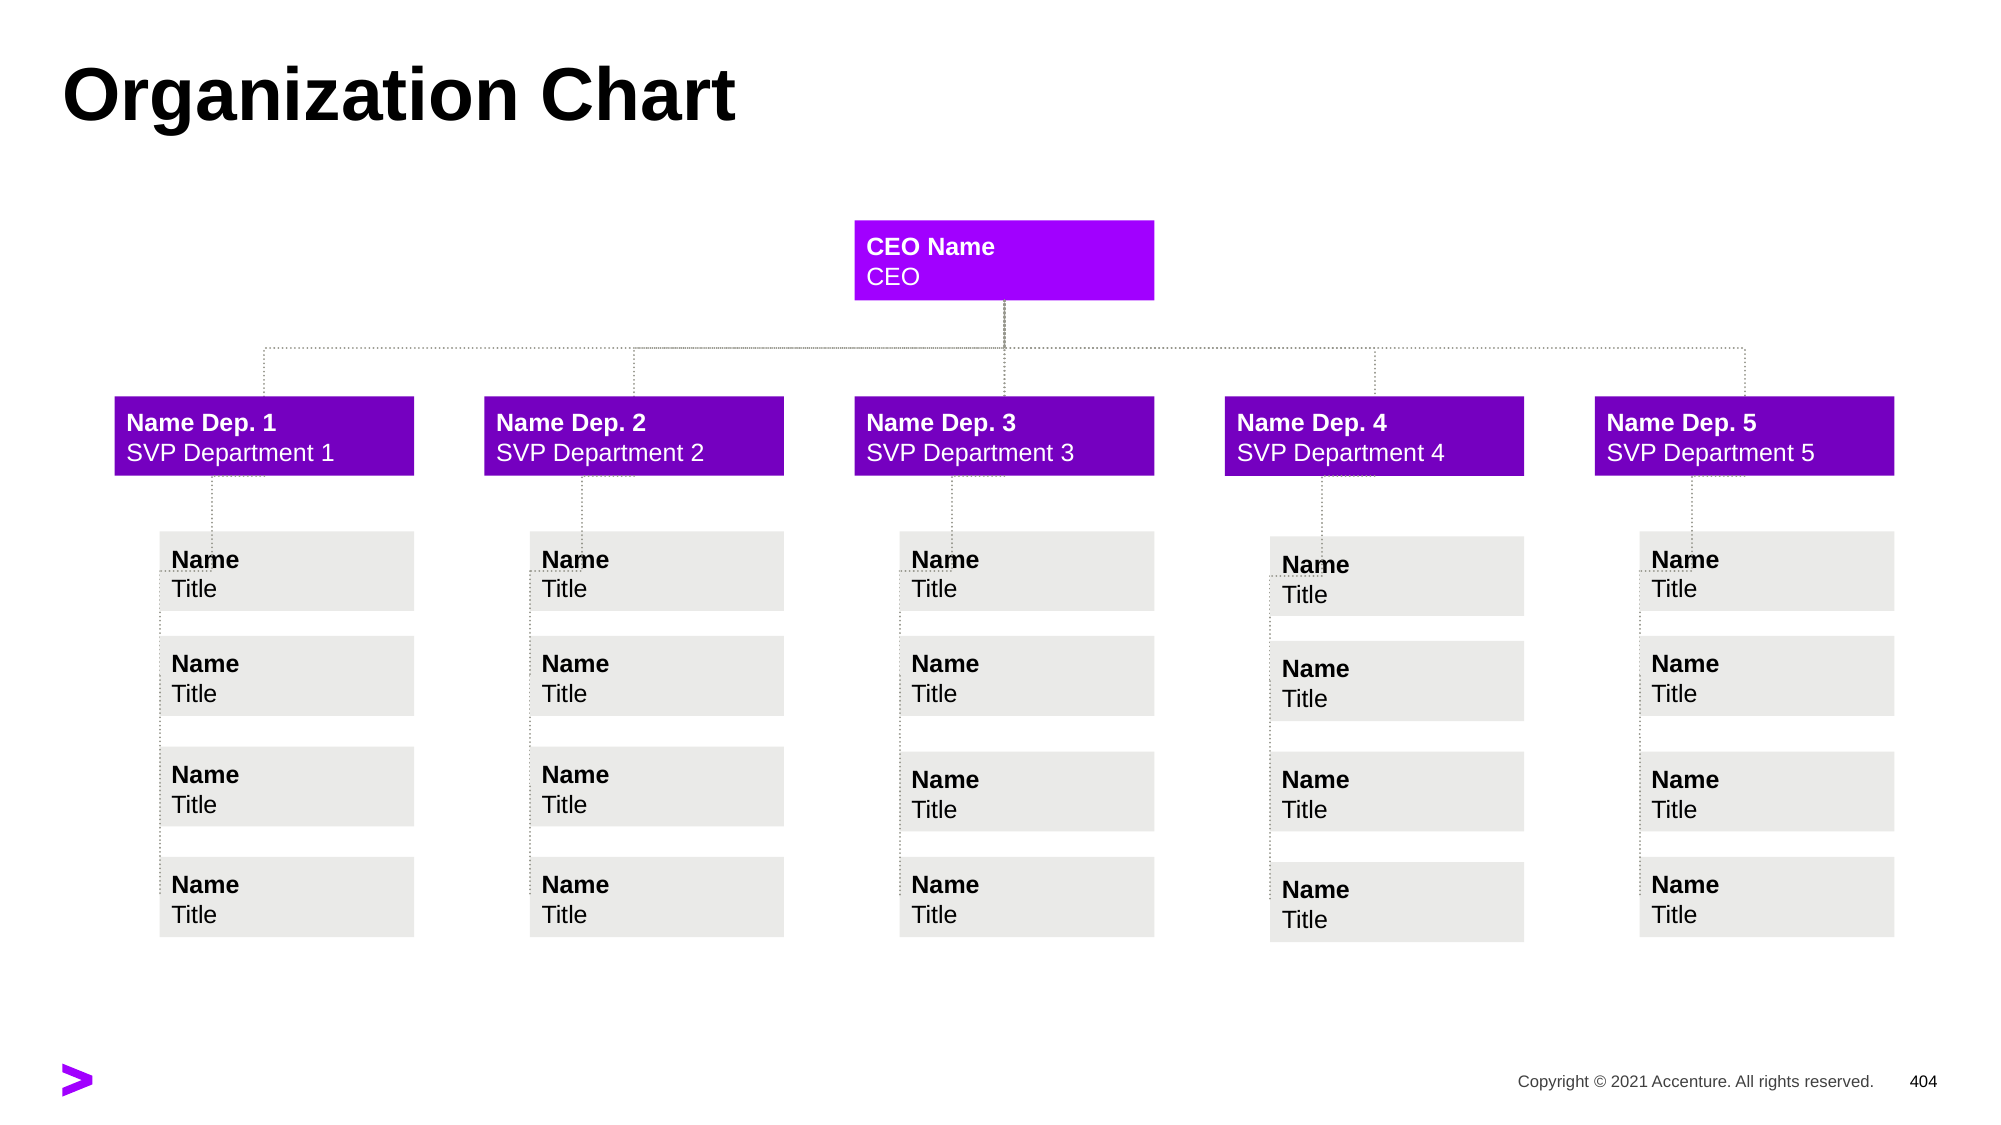

# Organization Chart
CEO Name
CEO
Name Dep. 1
SVP Department 1
Name
Title
Name
Title
Name
Title
Name
Title
Name Dep. 2
SVP Department 2
Name
Title
Name
Title
Name
Title
Name
Title
Name Dep. 3
SVP Department 3
Name
Title
Name
Title
Name
Title
Name
Title
Name Dep. 4
SVP Department 4
Name
Title
Name
Title
Name
Title
Name
Title
Name Dep. 5
SVP Department 5
Name
Title
Name
Title
Name
Title
Name
Title
Copyright © 2021 Accenture. All rights reserved.
404